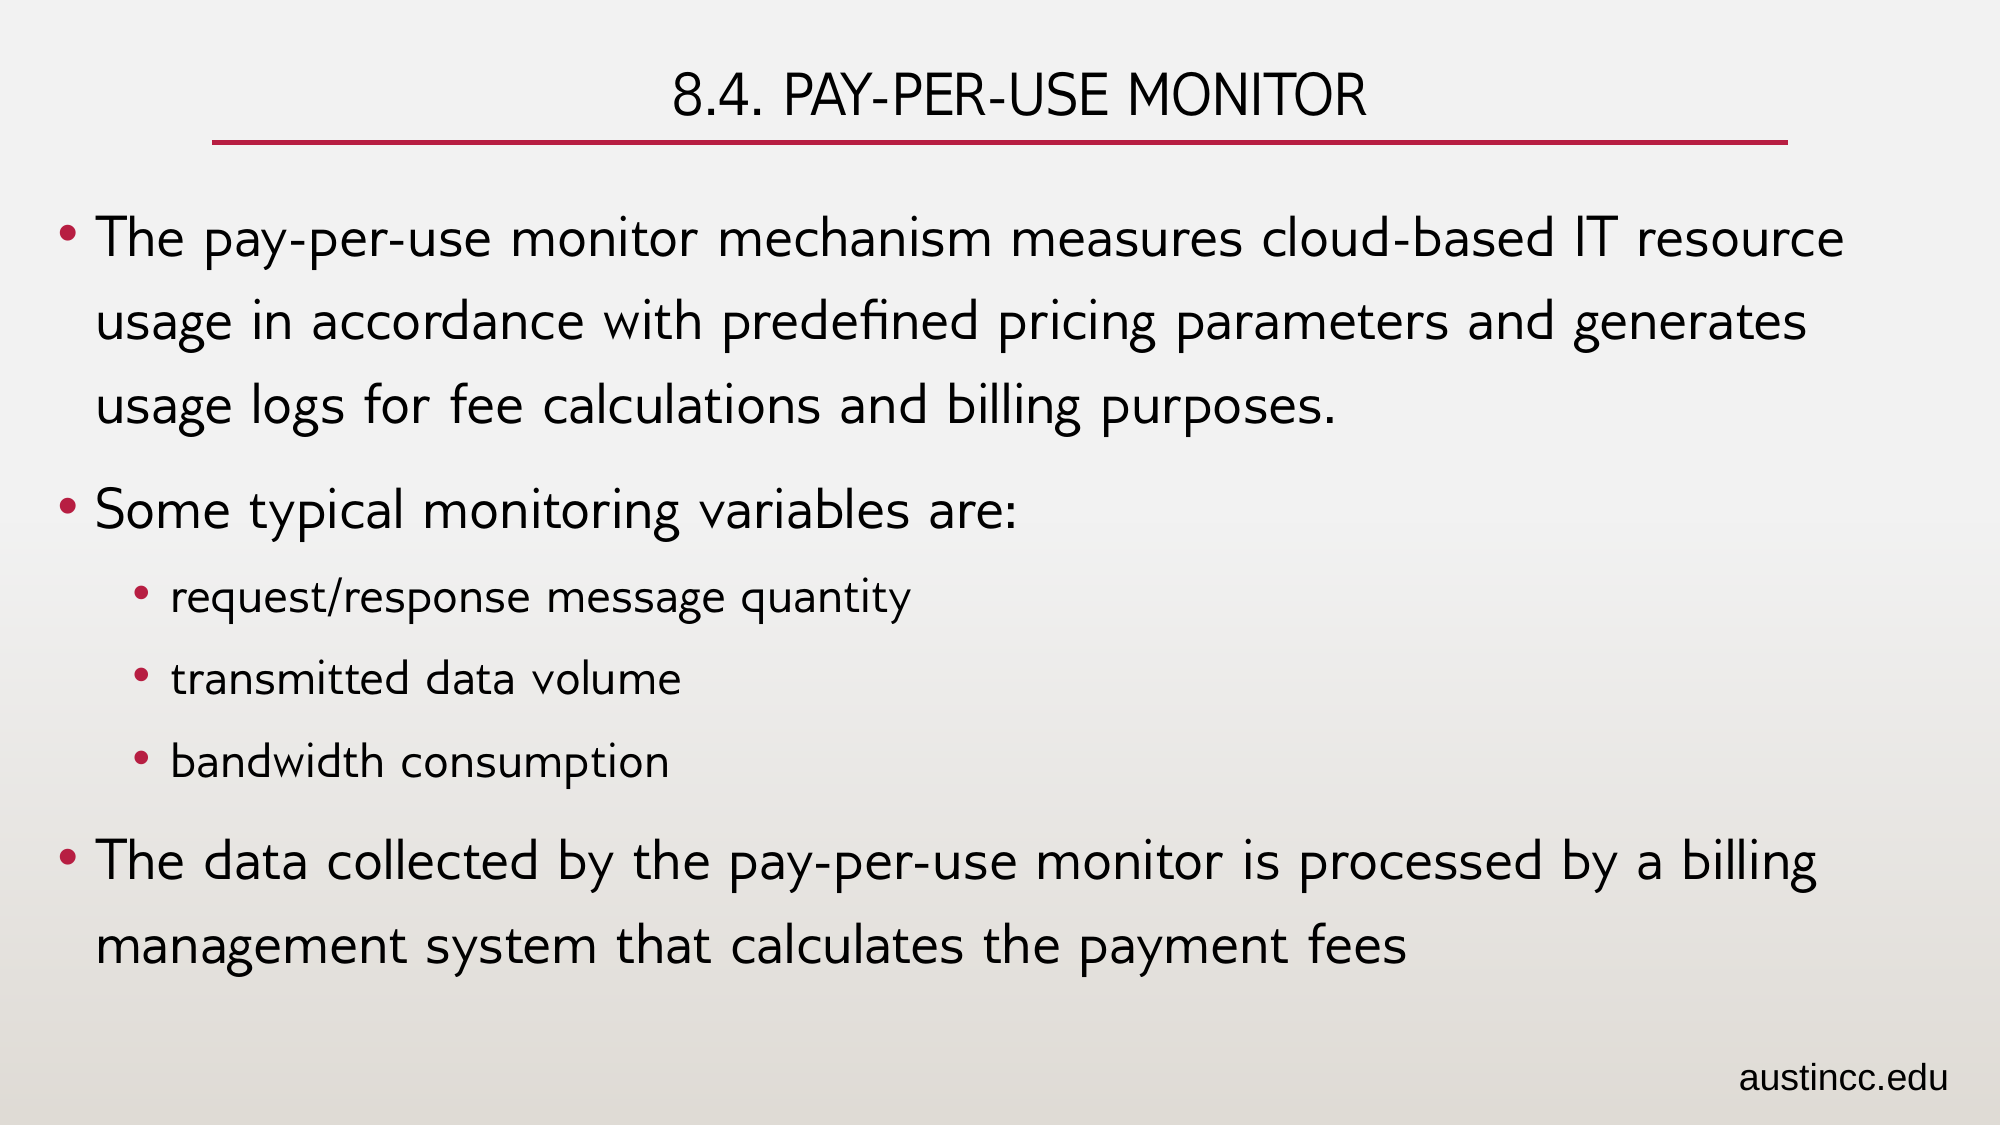

# 8.4. Pay-Per-Use Monitor
The pay-per-use monitor mechanism measures cloud-based IT resource usage in accordance with predefined pricing parameters and generates usage logs for fee calculations and billing purposes.
Some typical monitoring variables are:
request/response message quantity
transmitted data volume
bandwidth consumption
The data collected by the pay-per-use monitor is processed by a billing management system that calculates the payment fees